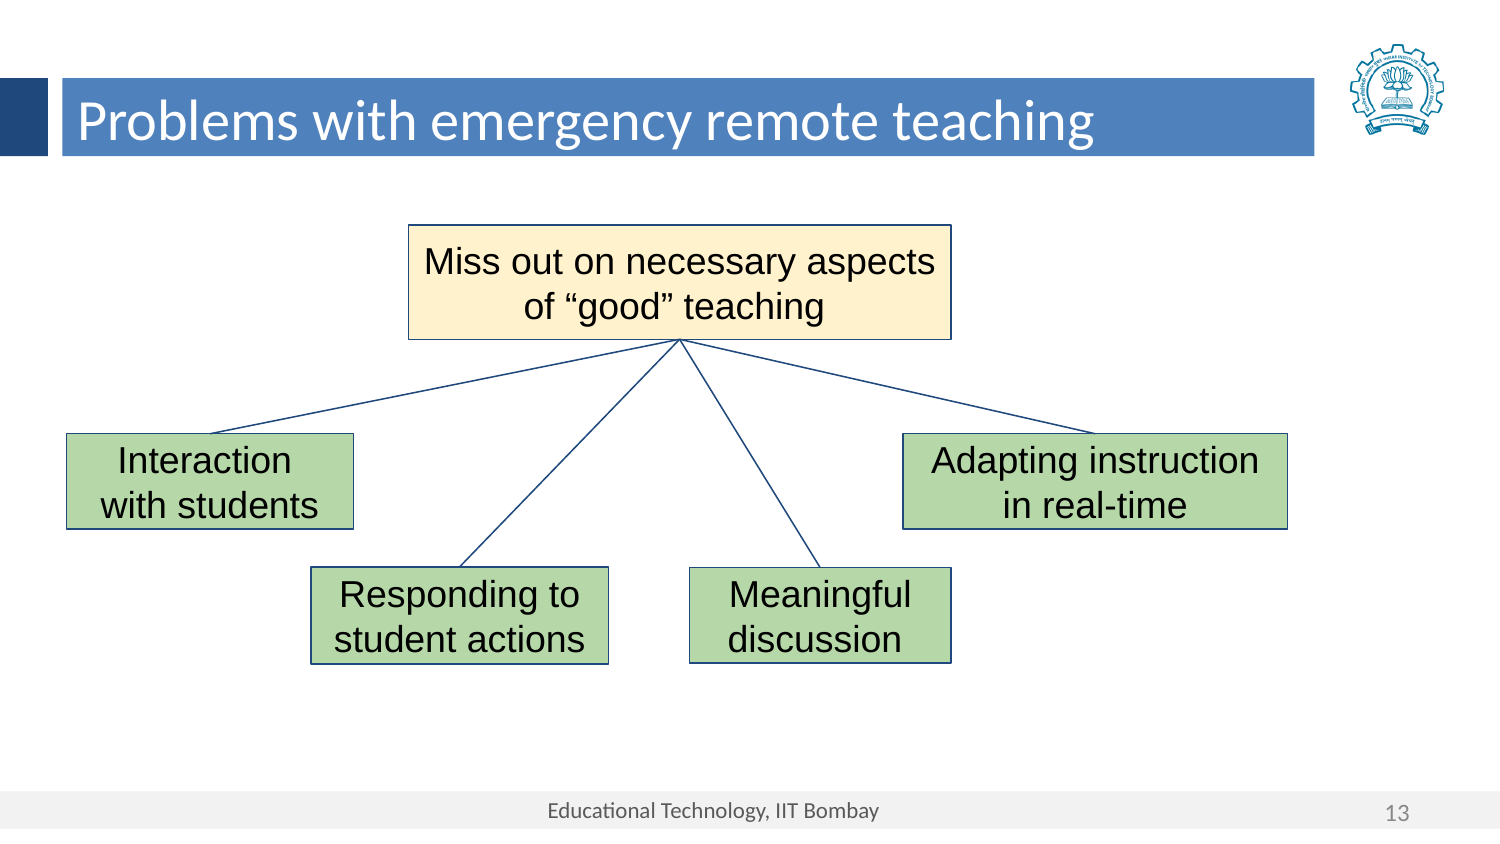

Problems with emergency remote teaching
Miss out on necessary aspects of “good” teaching
Interaction
with students
Adapting instruction in real-time
Responding to student actions
Meaningful discussion
13